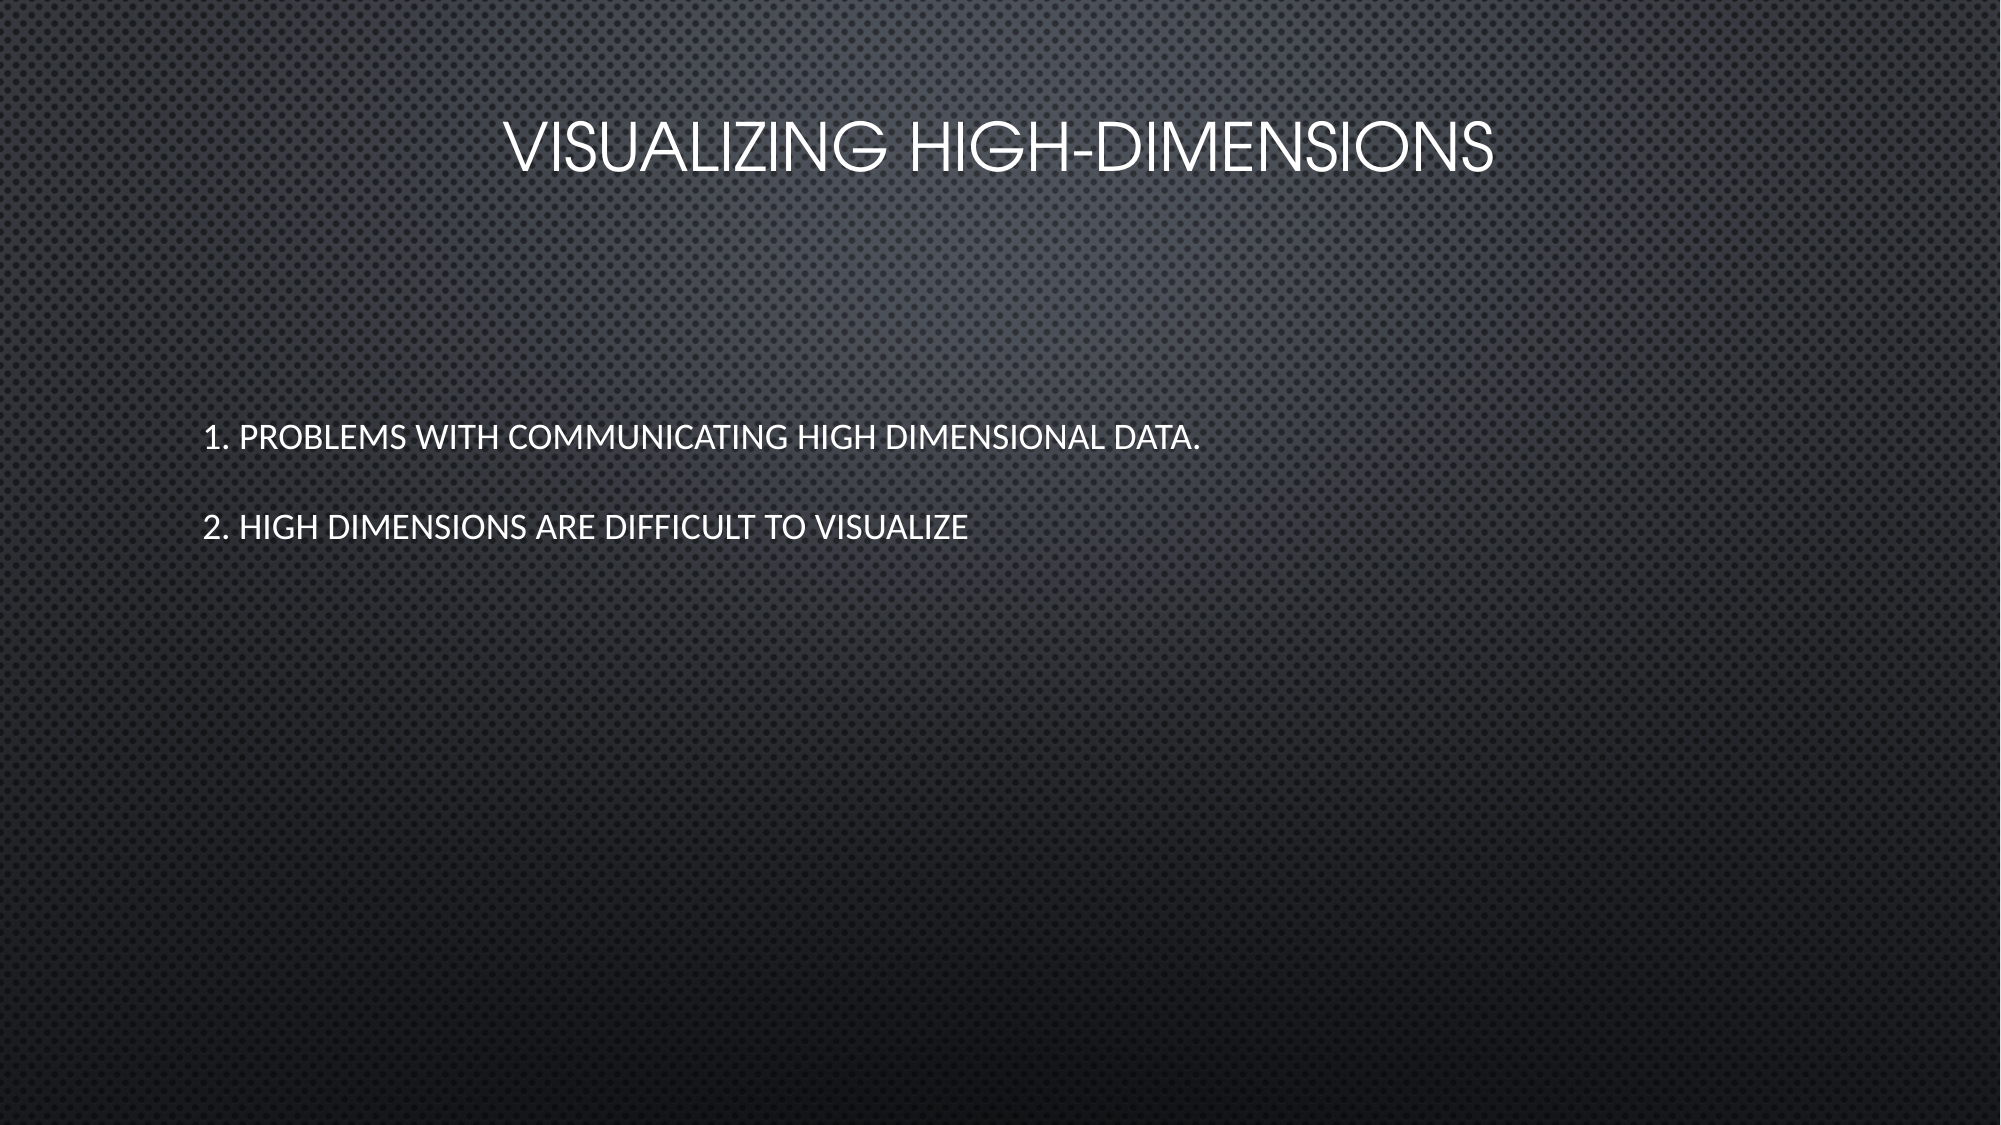

Visualizing high-dimensions
# 1. problems with communicating high dimensional data. 2. High dimensions are difficult to visualize